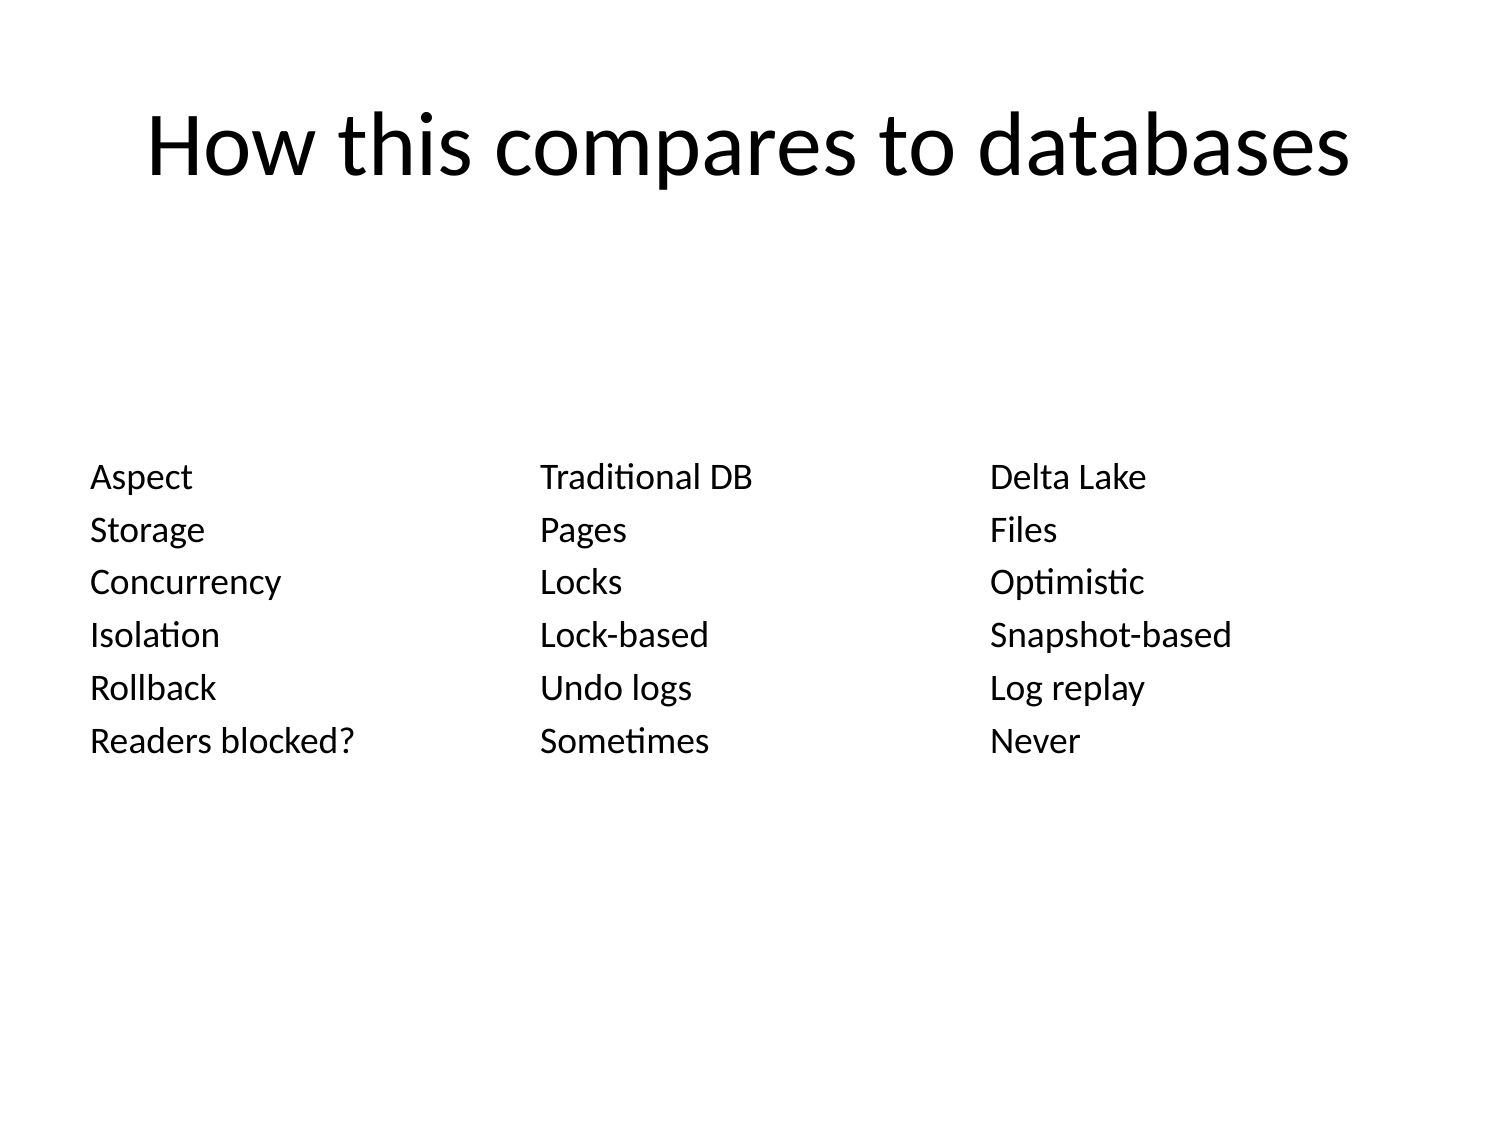

# How this compares to databases
| Aspect | Traditional DB | Delta Lake |
| --- | --- | --- |
| Storage | Pages | Files |
| Concurrency | Locks | Optimistic |
| Isolation | Lock-based | Snapshot-based |
| Rollback | Undo logs | Log replay |
| Readers blocked? | Sometimes | Never |